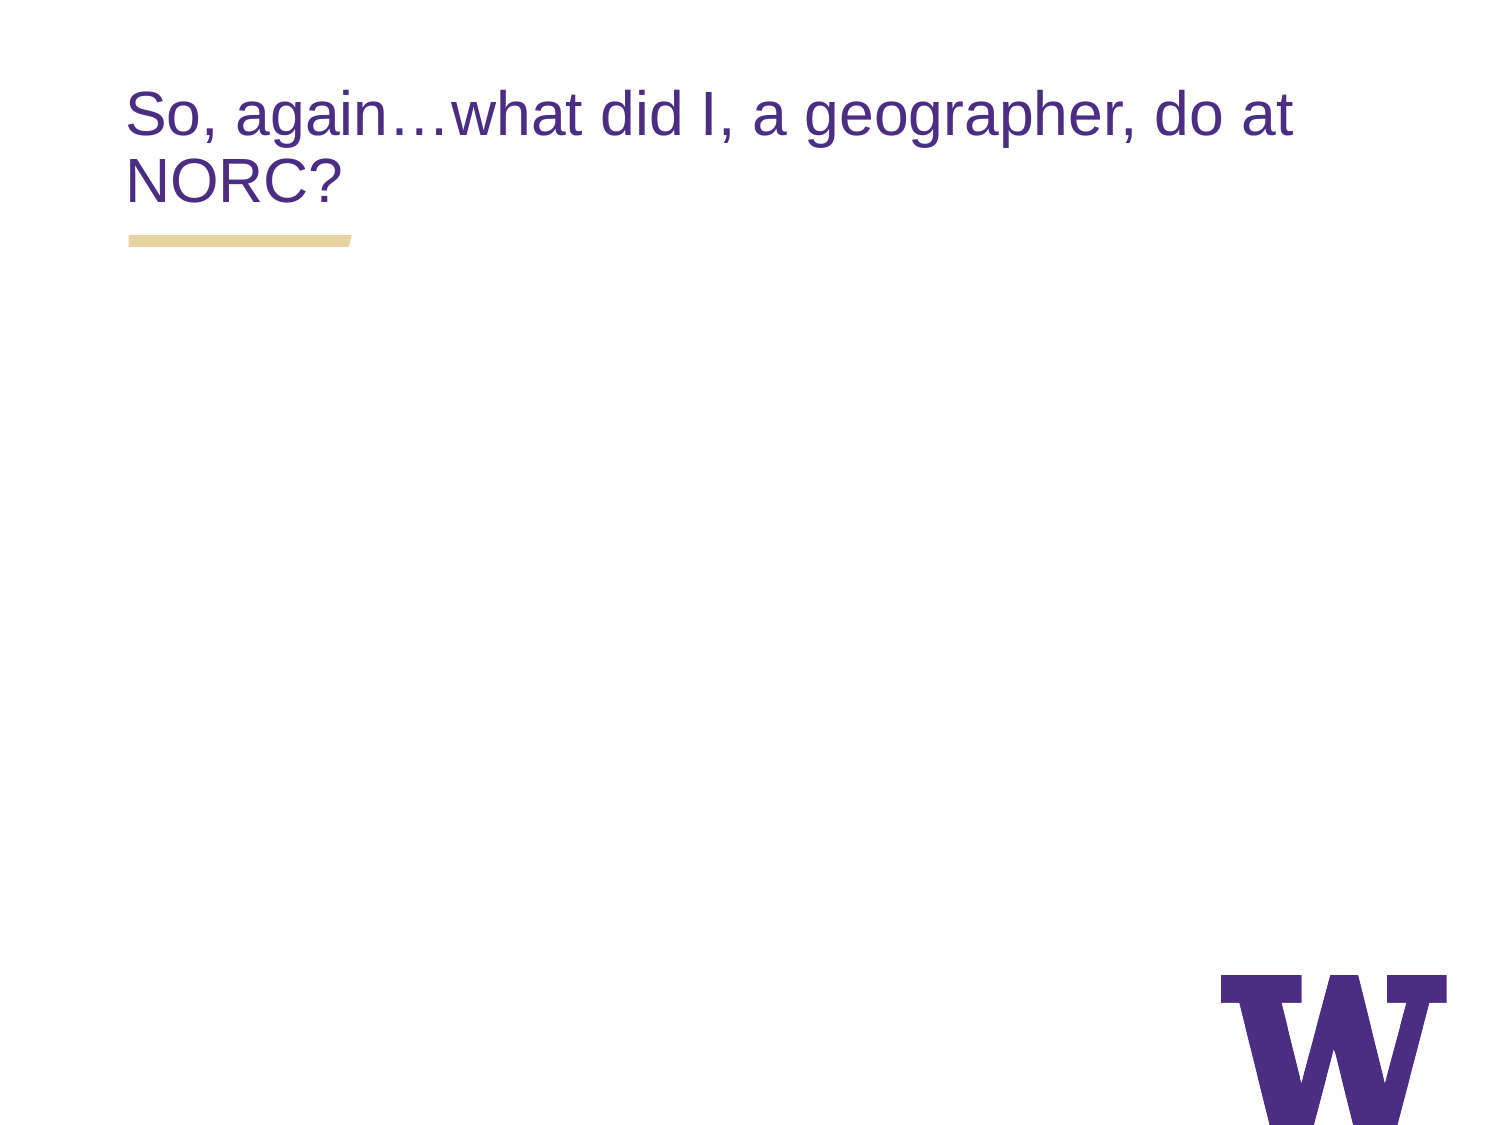

So, again…what did I, a geographer, do at NORC?